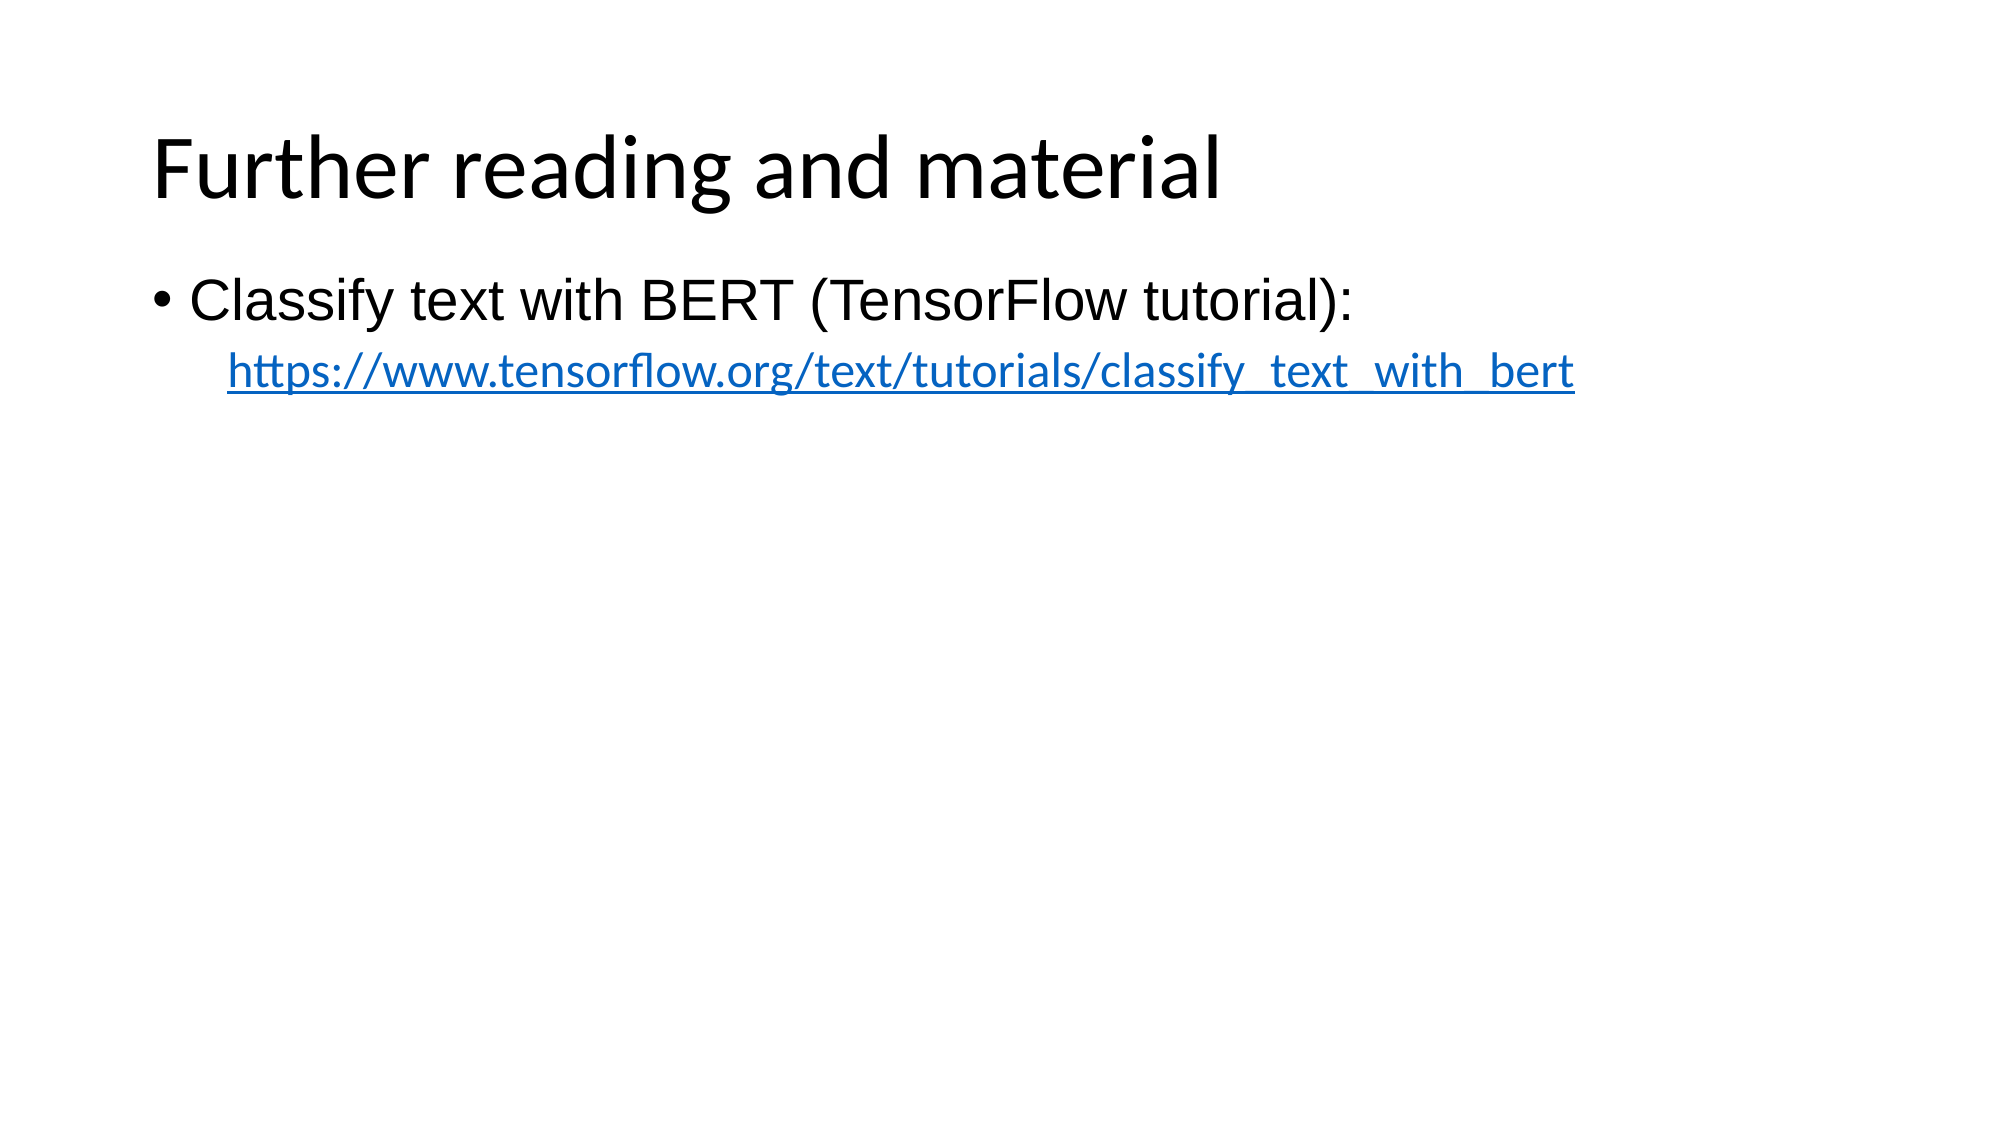

# Further reading and material
Classify text with BERT (TensorFlow tutorial):
https://www.tensorflow.org/text/tutorials/classify_text_with_bert